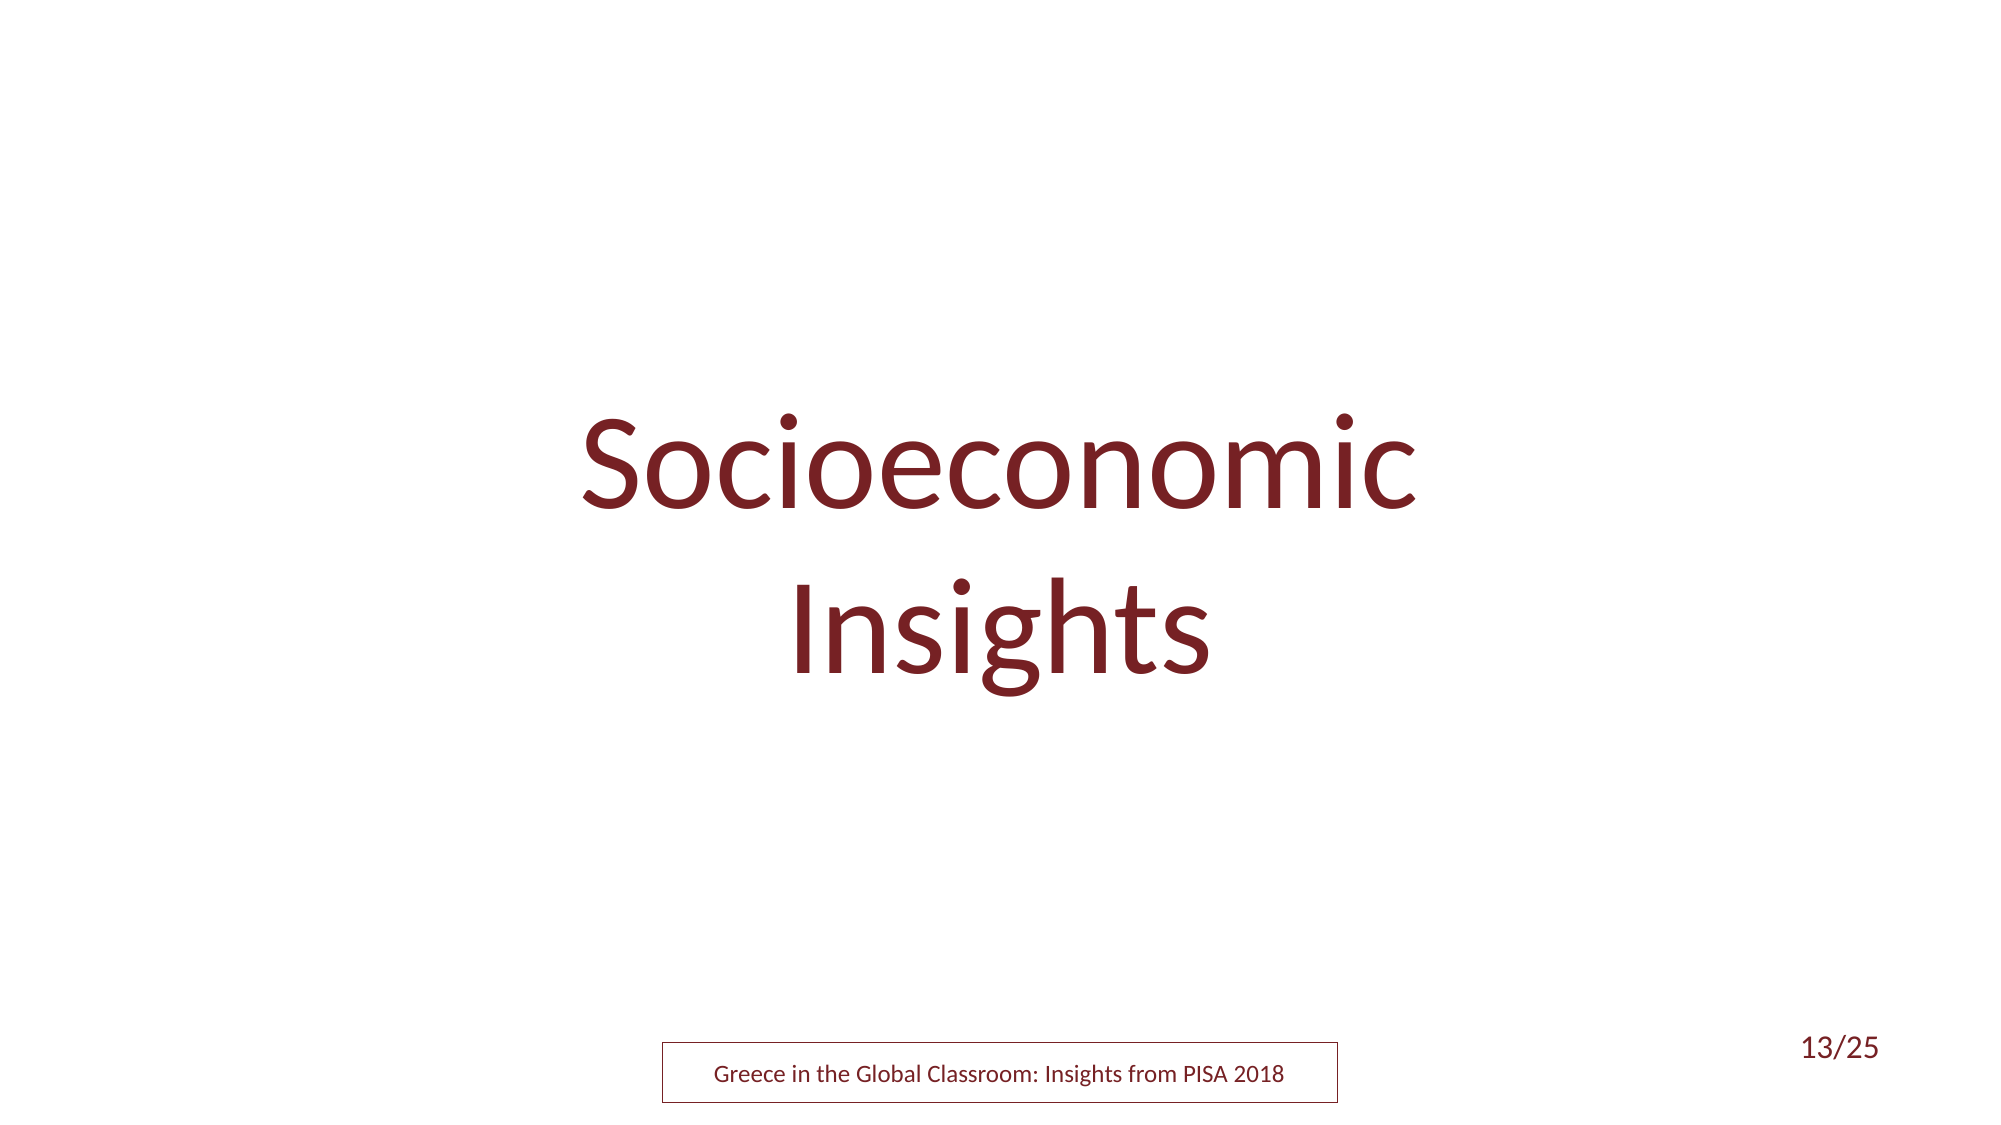

Socioeconomic Insights

Greece in the Global Classroom: Insights from PISA 2018